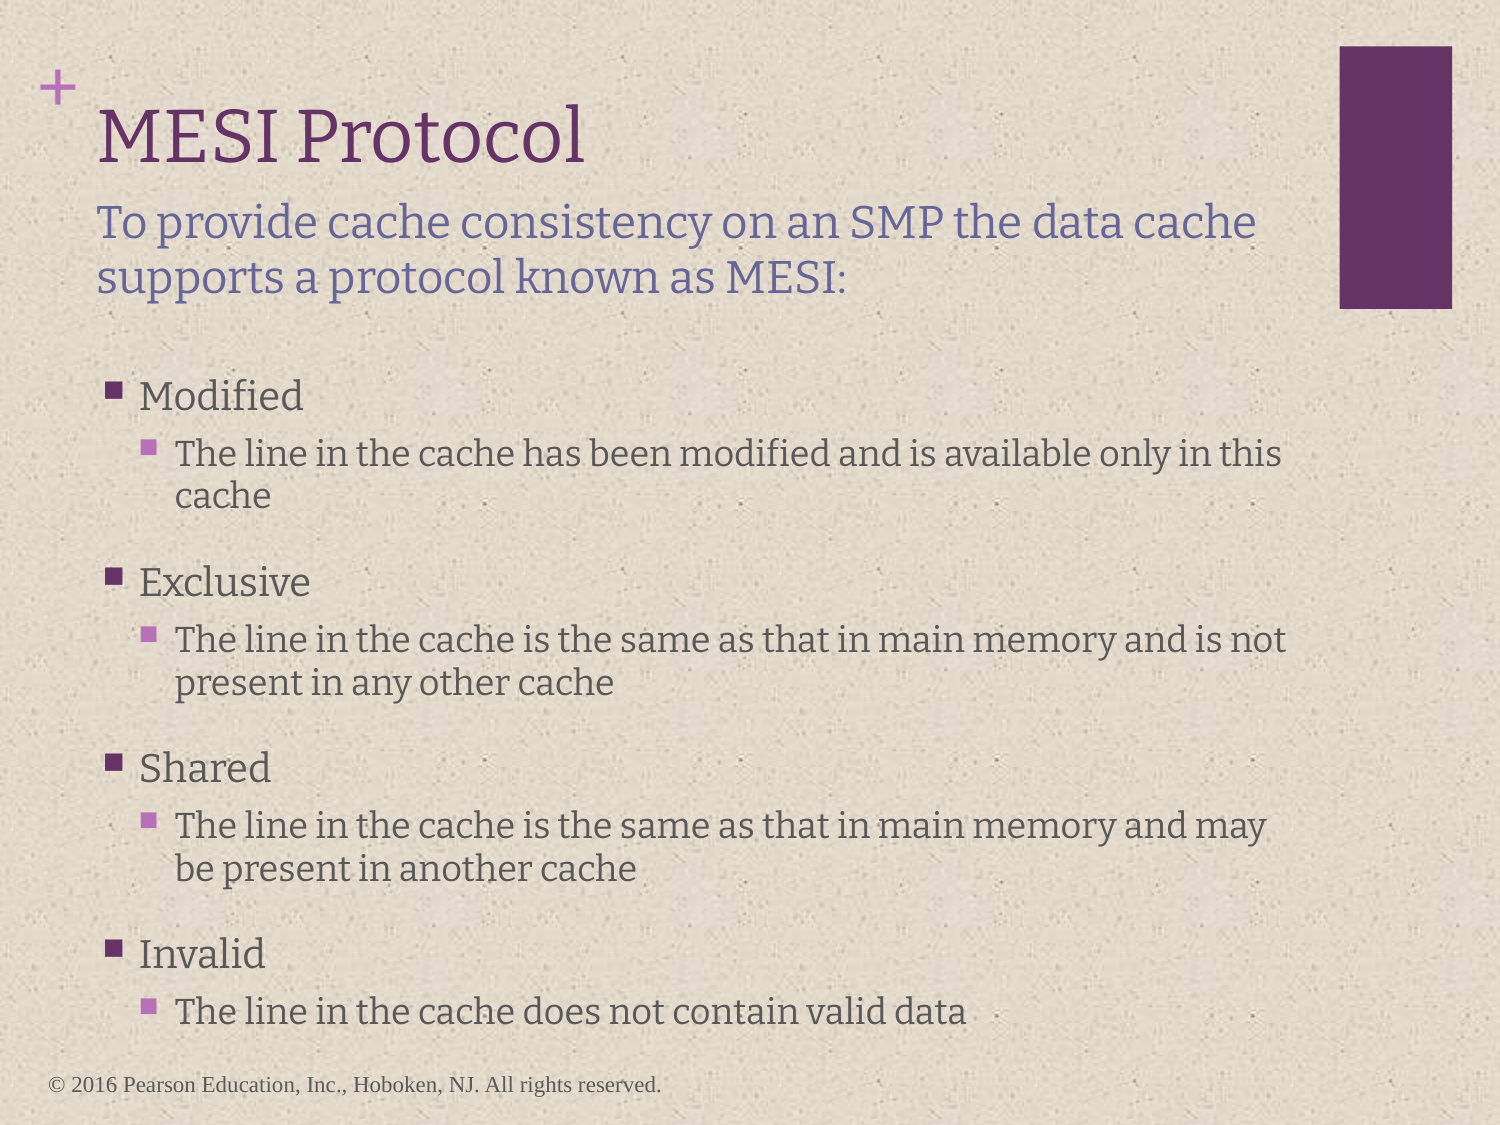

# MESI Protocol
To provide cache consistency on an SMP the data cache supports a protocol known as MESI:
Modified
The line in the cache has been modified and is available only in this cache
Exclusive
The line in the cache is the same as that in main memory and is not present in any other cache
Shared
The line in the cache is the same as that in main memory and may be present in another cache
Invalid
The line in the cache does not contain valid data
© 2016 Pearson Education, Inc., Hoboken, NJ. All rights reserved.